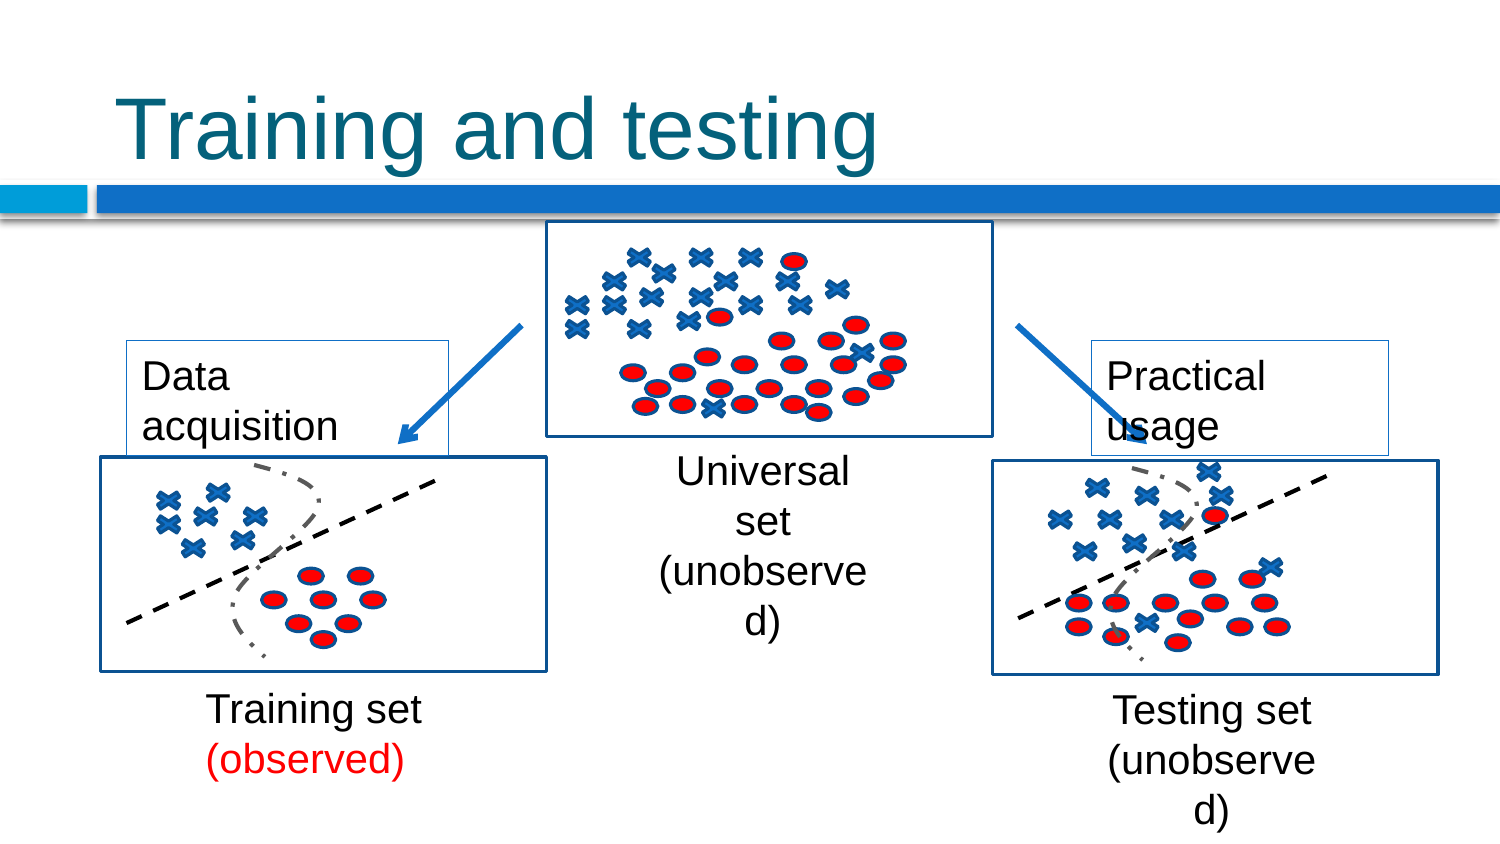

# Training and testing

Data acquisition
Practical usage

Universal set
(unobserved)

Training set (observed)
Testing set
(unobserved)